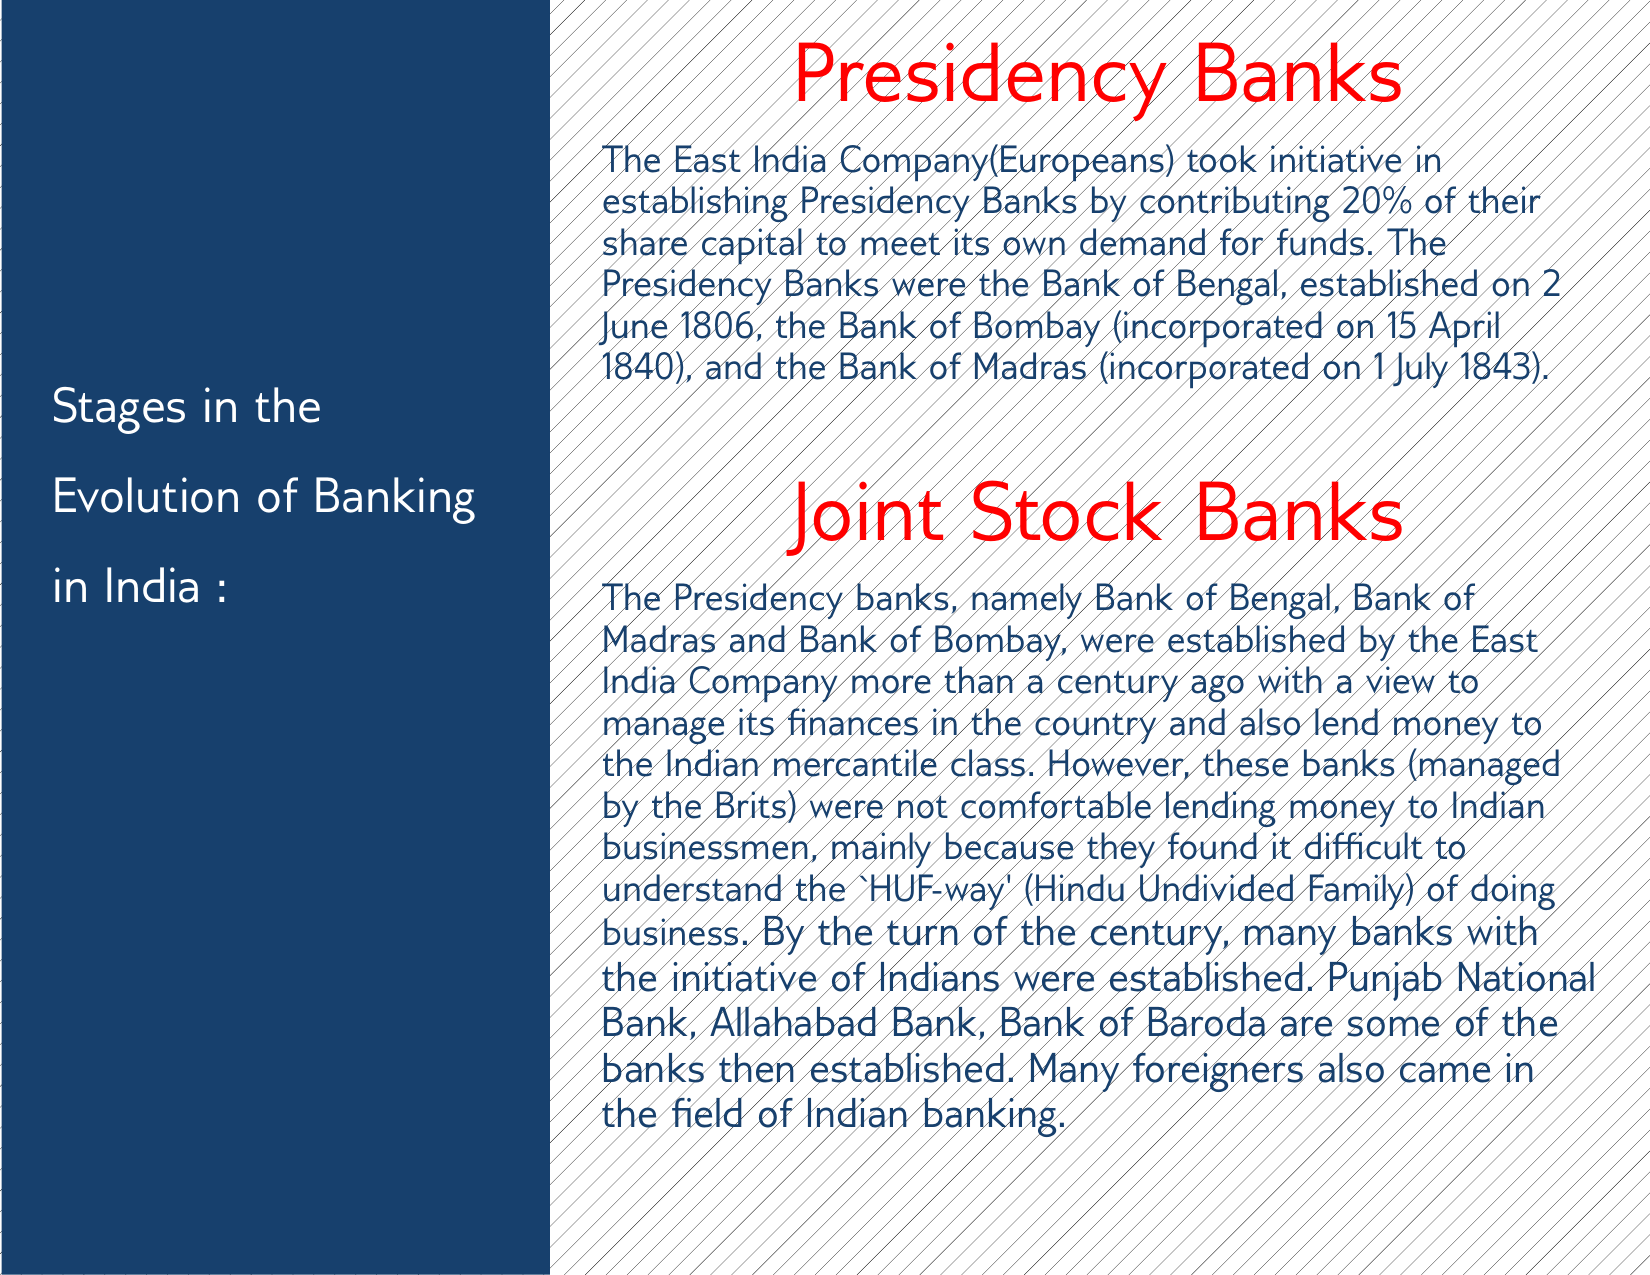

Presidency Banks
The East India Company(Europeans) took initiative in establishing Presidency Banks by contributing 20% of their share capital to meet its own demand for funds. The Presidency Banks were the Bank of Bengal, established on 2 June 1806, the Bank of Bombay (incorporated on 15 April 1840), and the Bank of Madras (incorporated on 1 July 1843).

Joint Stock  Banks
The Presidency banks, namely Bank of Bengal, Bank of Madras and Bank of Bombay, were established by the East India Company more than a century ago with a view to manage its finances in the country and also lend money to the Indian mercantile class. However, these banks (managed by the Brits) were not comfortable lending money to Indian businessmen, mainly because they found it difficult to understand the `HUF-way' (Hindu Undivided Family) of doing business. By the turn of the century, many banks with the initiative of Indians were established. Punjab National Bank, Allahabad Bank, Bank of Baroda are some of the banks then established. Many foreigners also came in the field of Indian banking.

Stages in the Evolution of Banking in India :